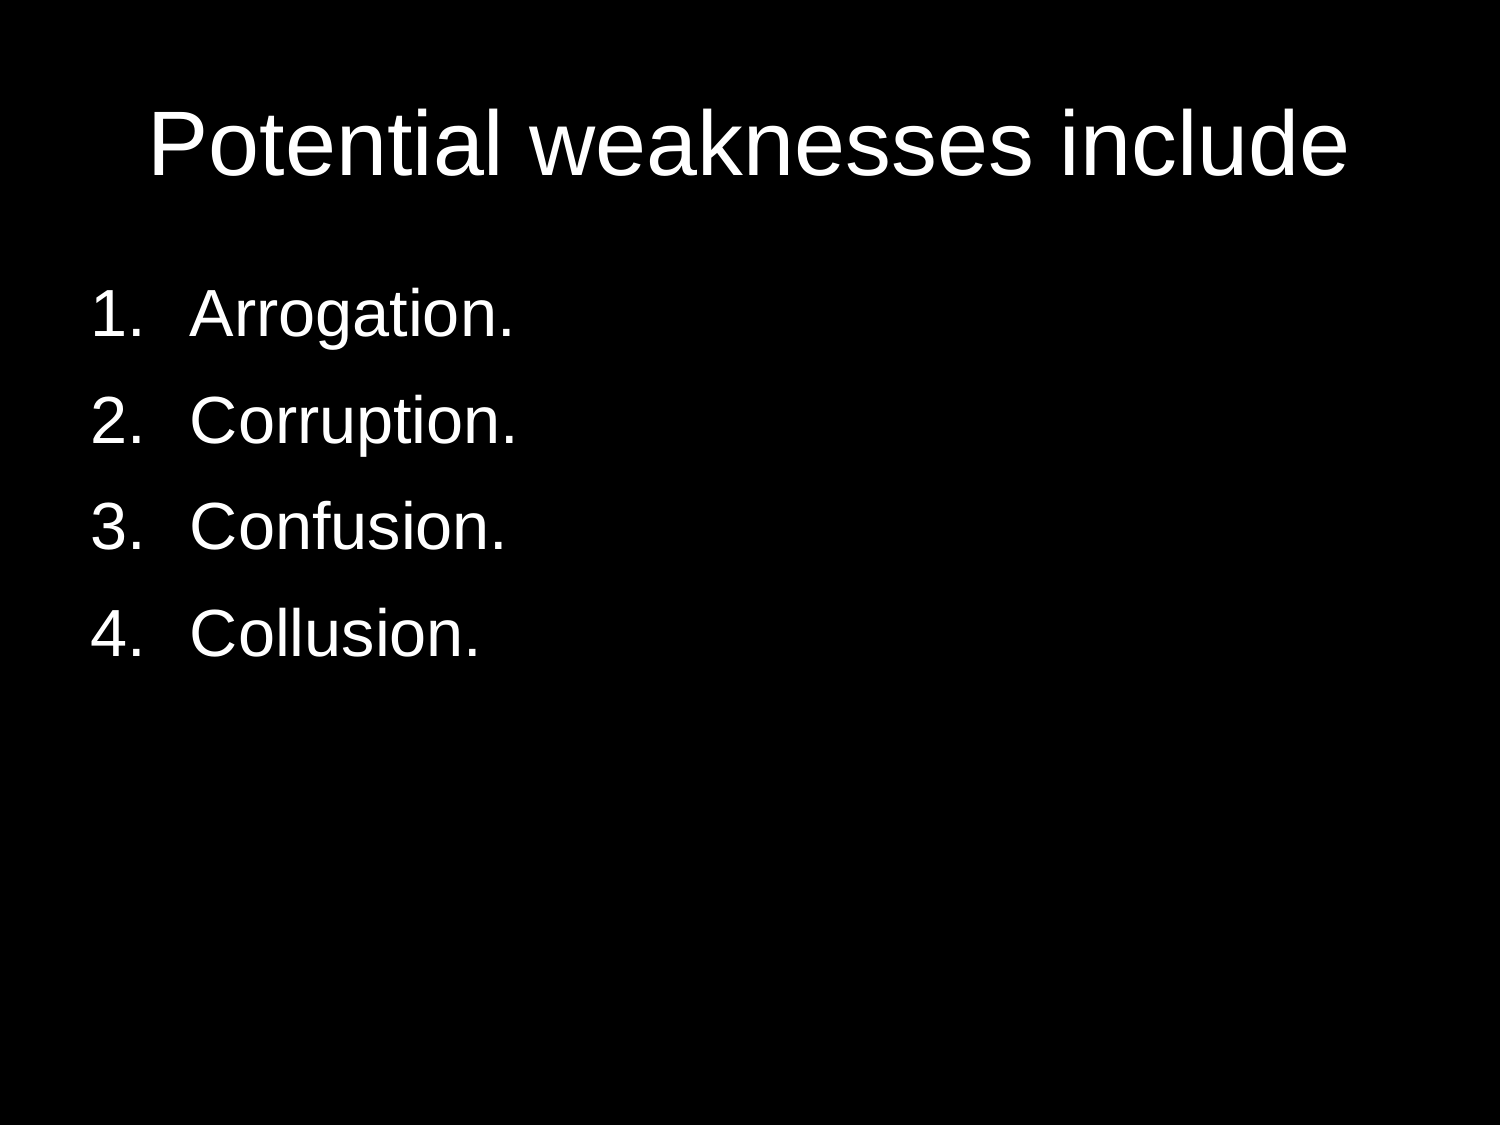

# Potential weaknesses include
Arrogation.
Corruption.
Confusion.
Collusion.